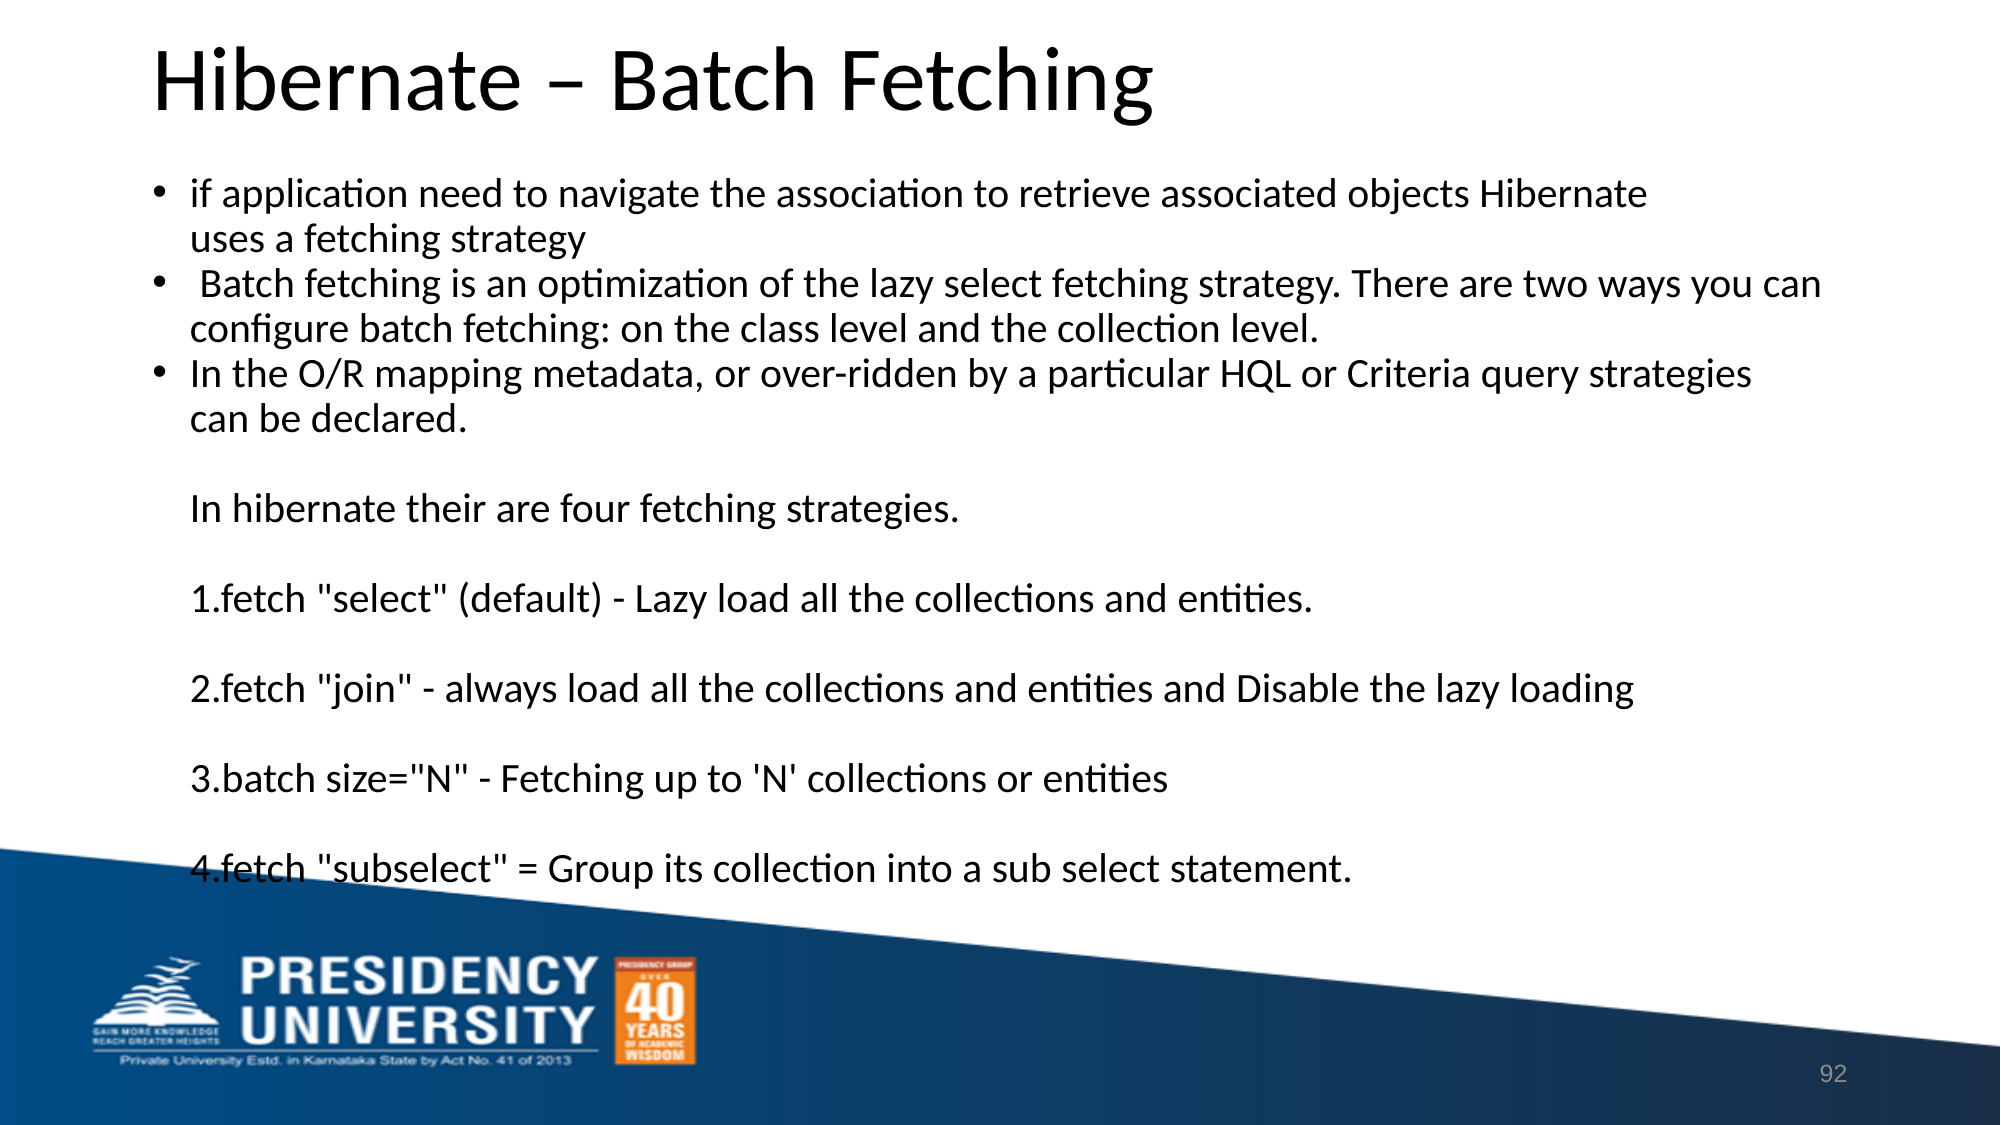

# Hibernate – Batch Fetching
if application need to navigate the association to retrieve associated objects Hibernate
uses a fetching strategy
 Batch fetching is an optimization of the lazy select fetching strategy. There are two ways you can configure batch fetching: on the class level and the collection level.
In the O/R mapping metadata, or over-ridden by a particular HQL or Criteria query strategies
can be declared.
In hibernate their are four fetching strategies.
1.fetch "select" (default) - Lazy load all the collections and entities.
2.fetch "join" - always load all the collections and entities and Disable the lazy loading
3.batch size="N" - Fetching up to 'N' collections or entities
4.fetch "subselect" = Group its collection into a sub select statement.

92